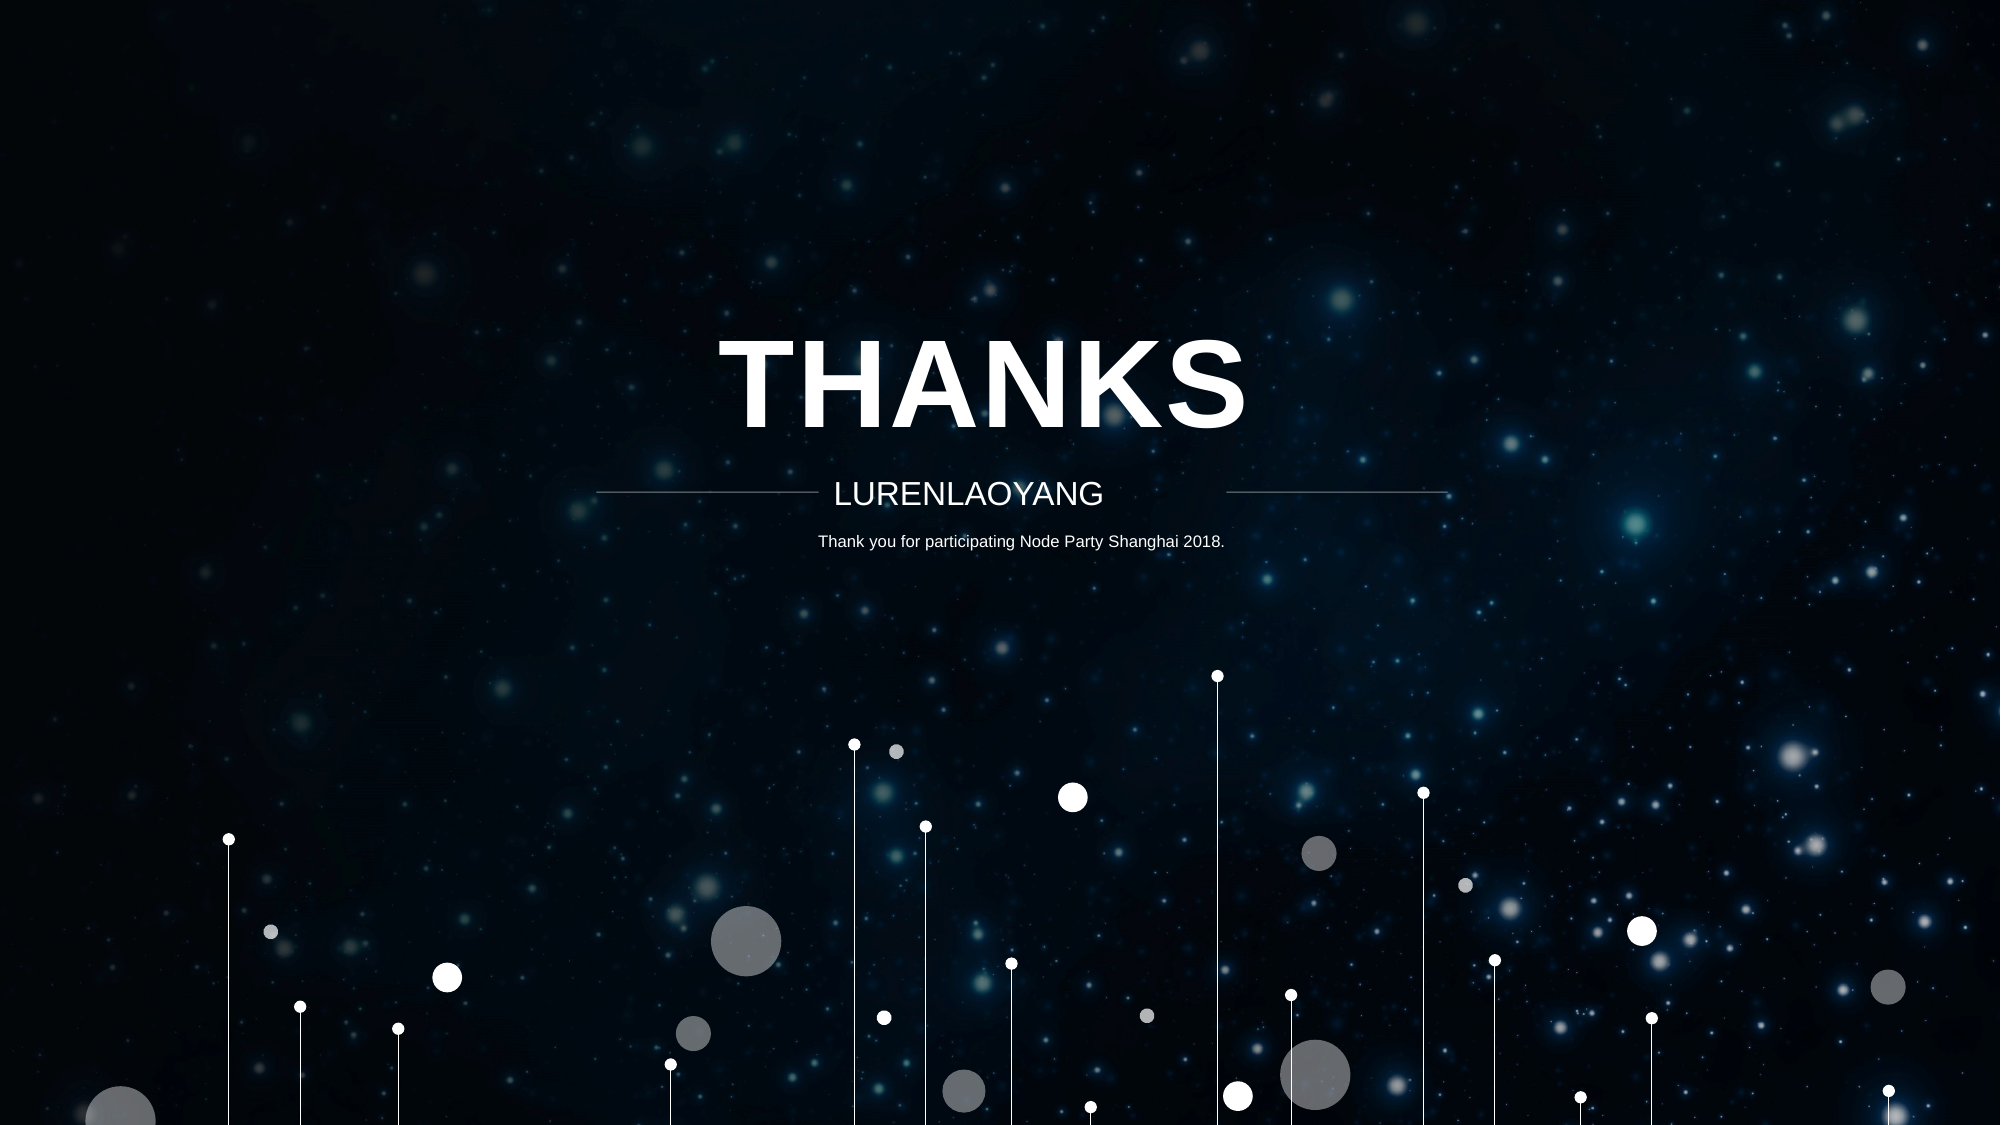

THANKS
LURENLAOYANG

Thank you for participating Node Party Shanghai 2018.